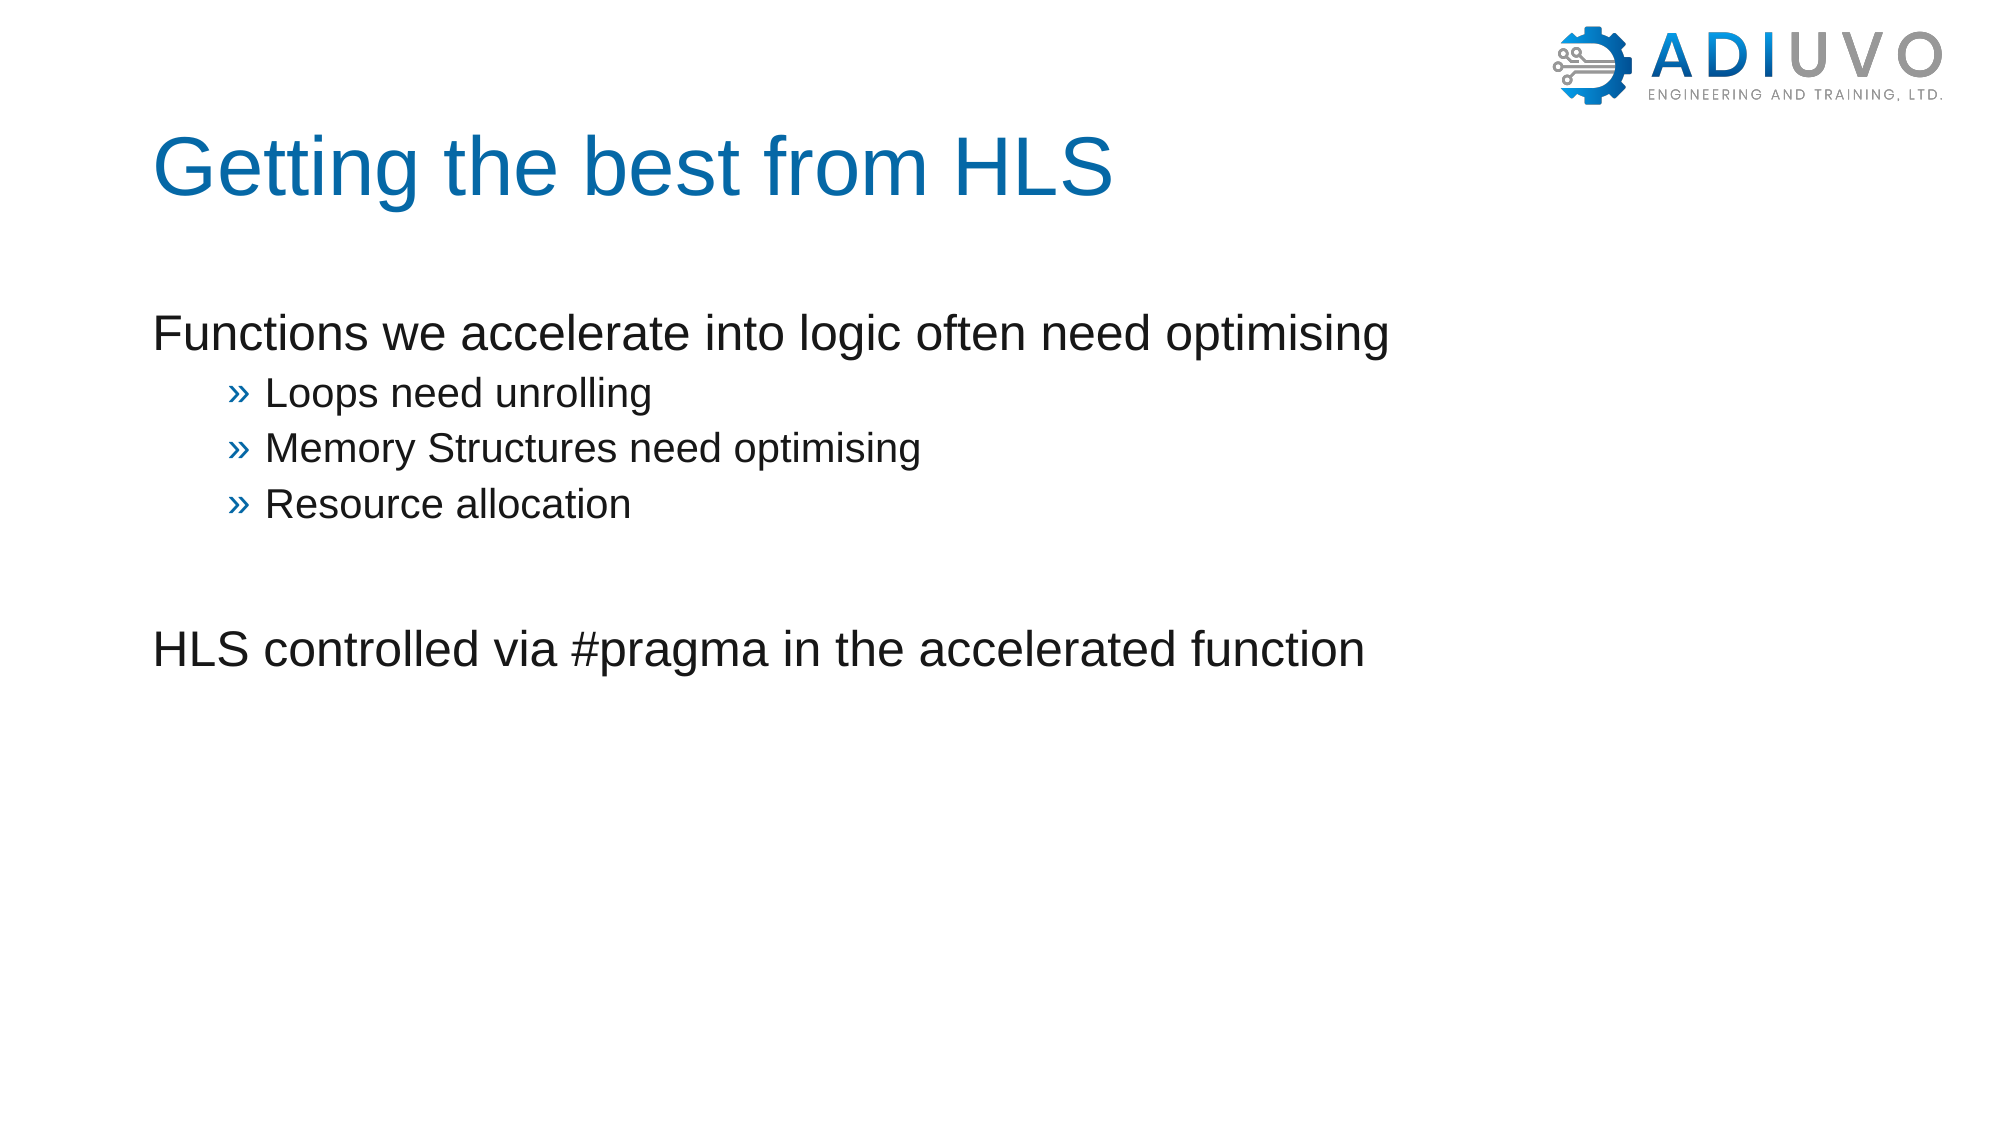

# Getting the best from HLS
Functions we accelerate into logic often need optimising
Loops need unrolling
Memory Structures need optimising
Resource allocation

HLS controlled via #pragma in the accelerated function